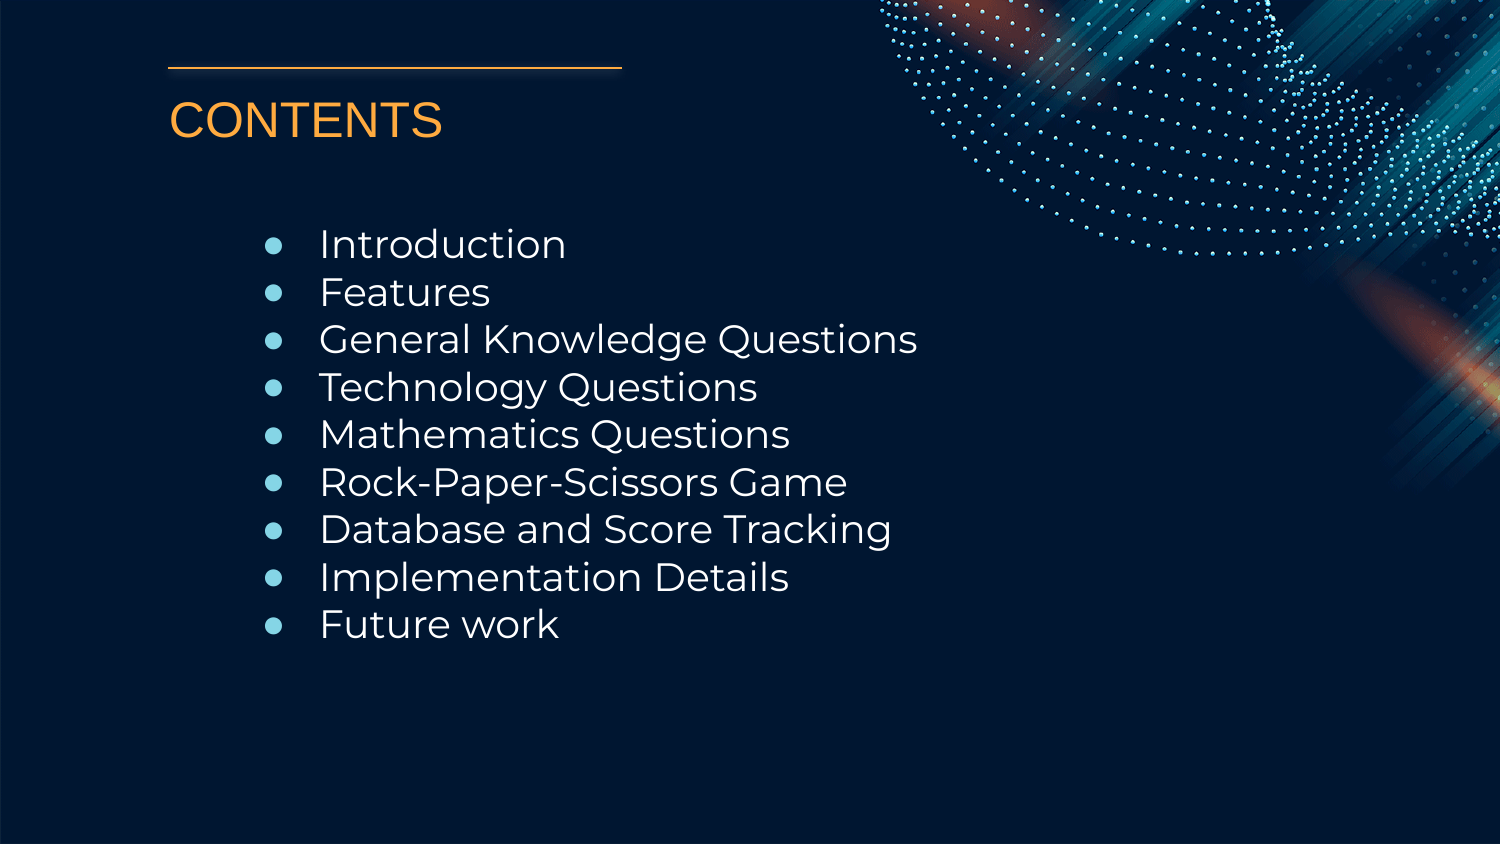

# CONTENTS
Introduction
Features
General Knowledge Questions
Technology Questions
Mathematics Questions
Rock-Paper-Scissors Game
Database and Score Tracking
Implementation Details
Future work